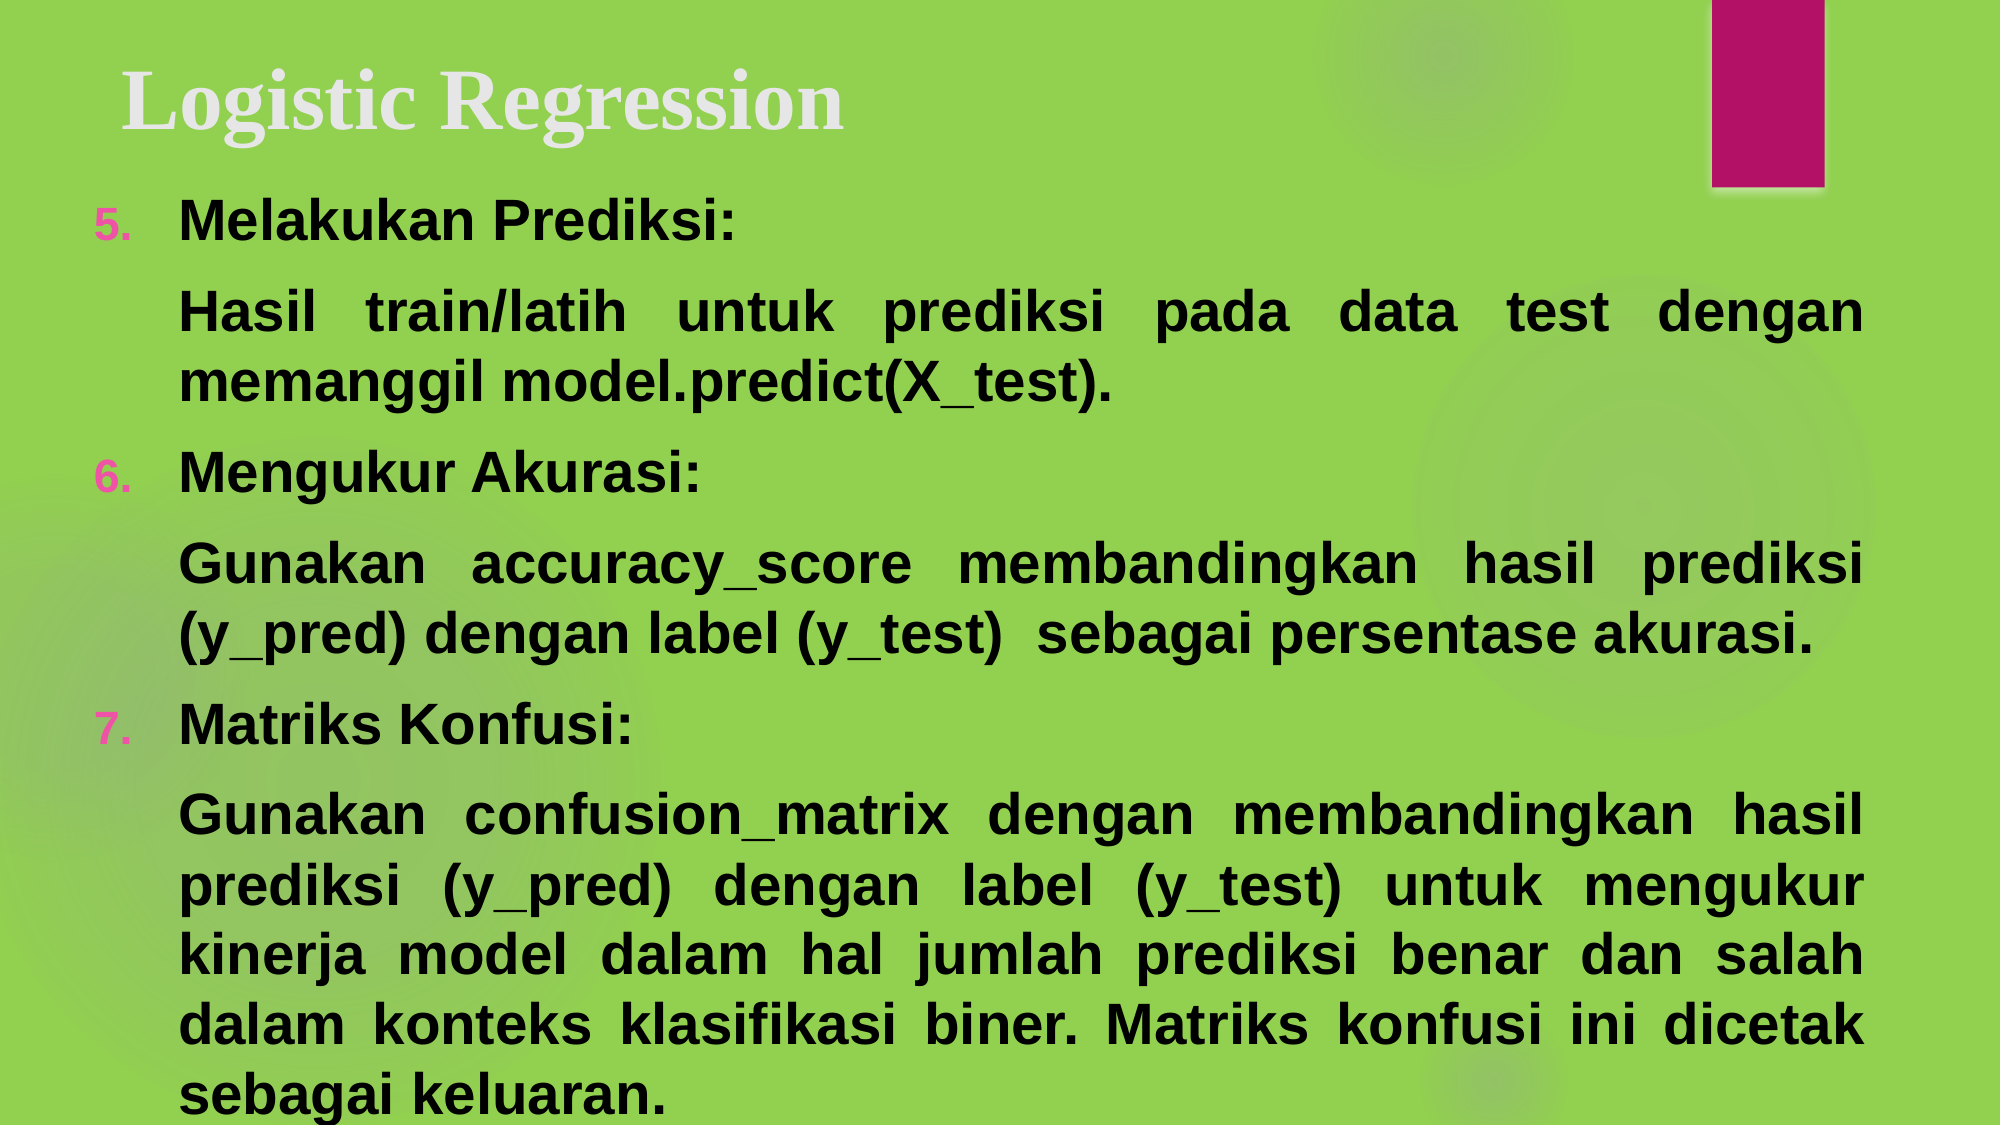

# Logistic Regression
Melakukan Prediksi:
Hasil train/latih untuk prediksi pada data test dengan memanggil model.predict(X_test).
Mengukur Akurasi:
Gunakan accuracy_score membandingkan hasil prediksi (y_pred) dengan label (y_test)  sebagai persentase akurasi.
Matriks Konfusi:
Gunakan confusion_matrix dengan membandingkan hasil prediksi (y_pred) dengan label (y_test) untuk mengukur kinerja model dalam hal jumlah prediksi benar dan salah dalam konteks klasifikasi biner. Matriks konfusi ini dicetak sebagai keluaran.